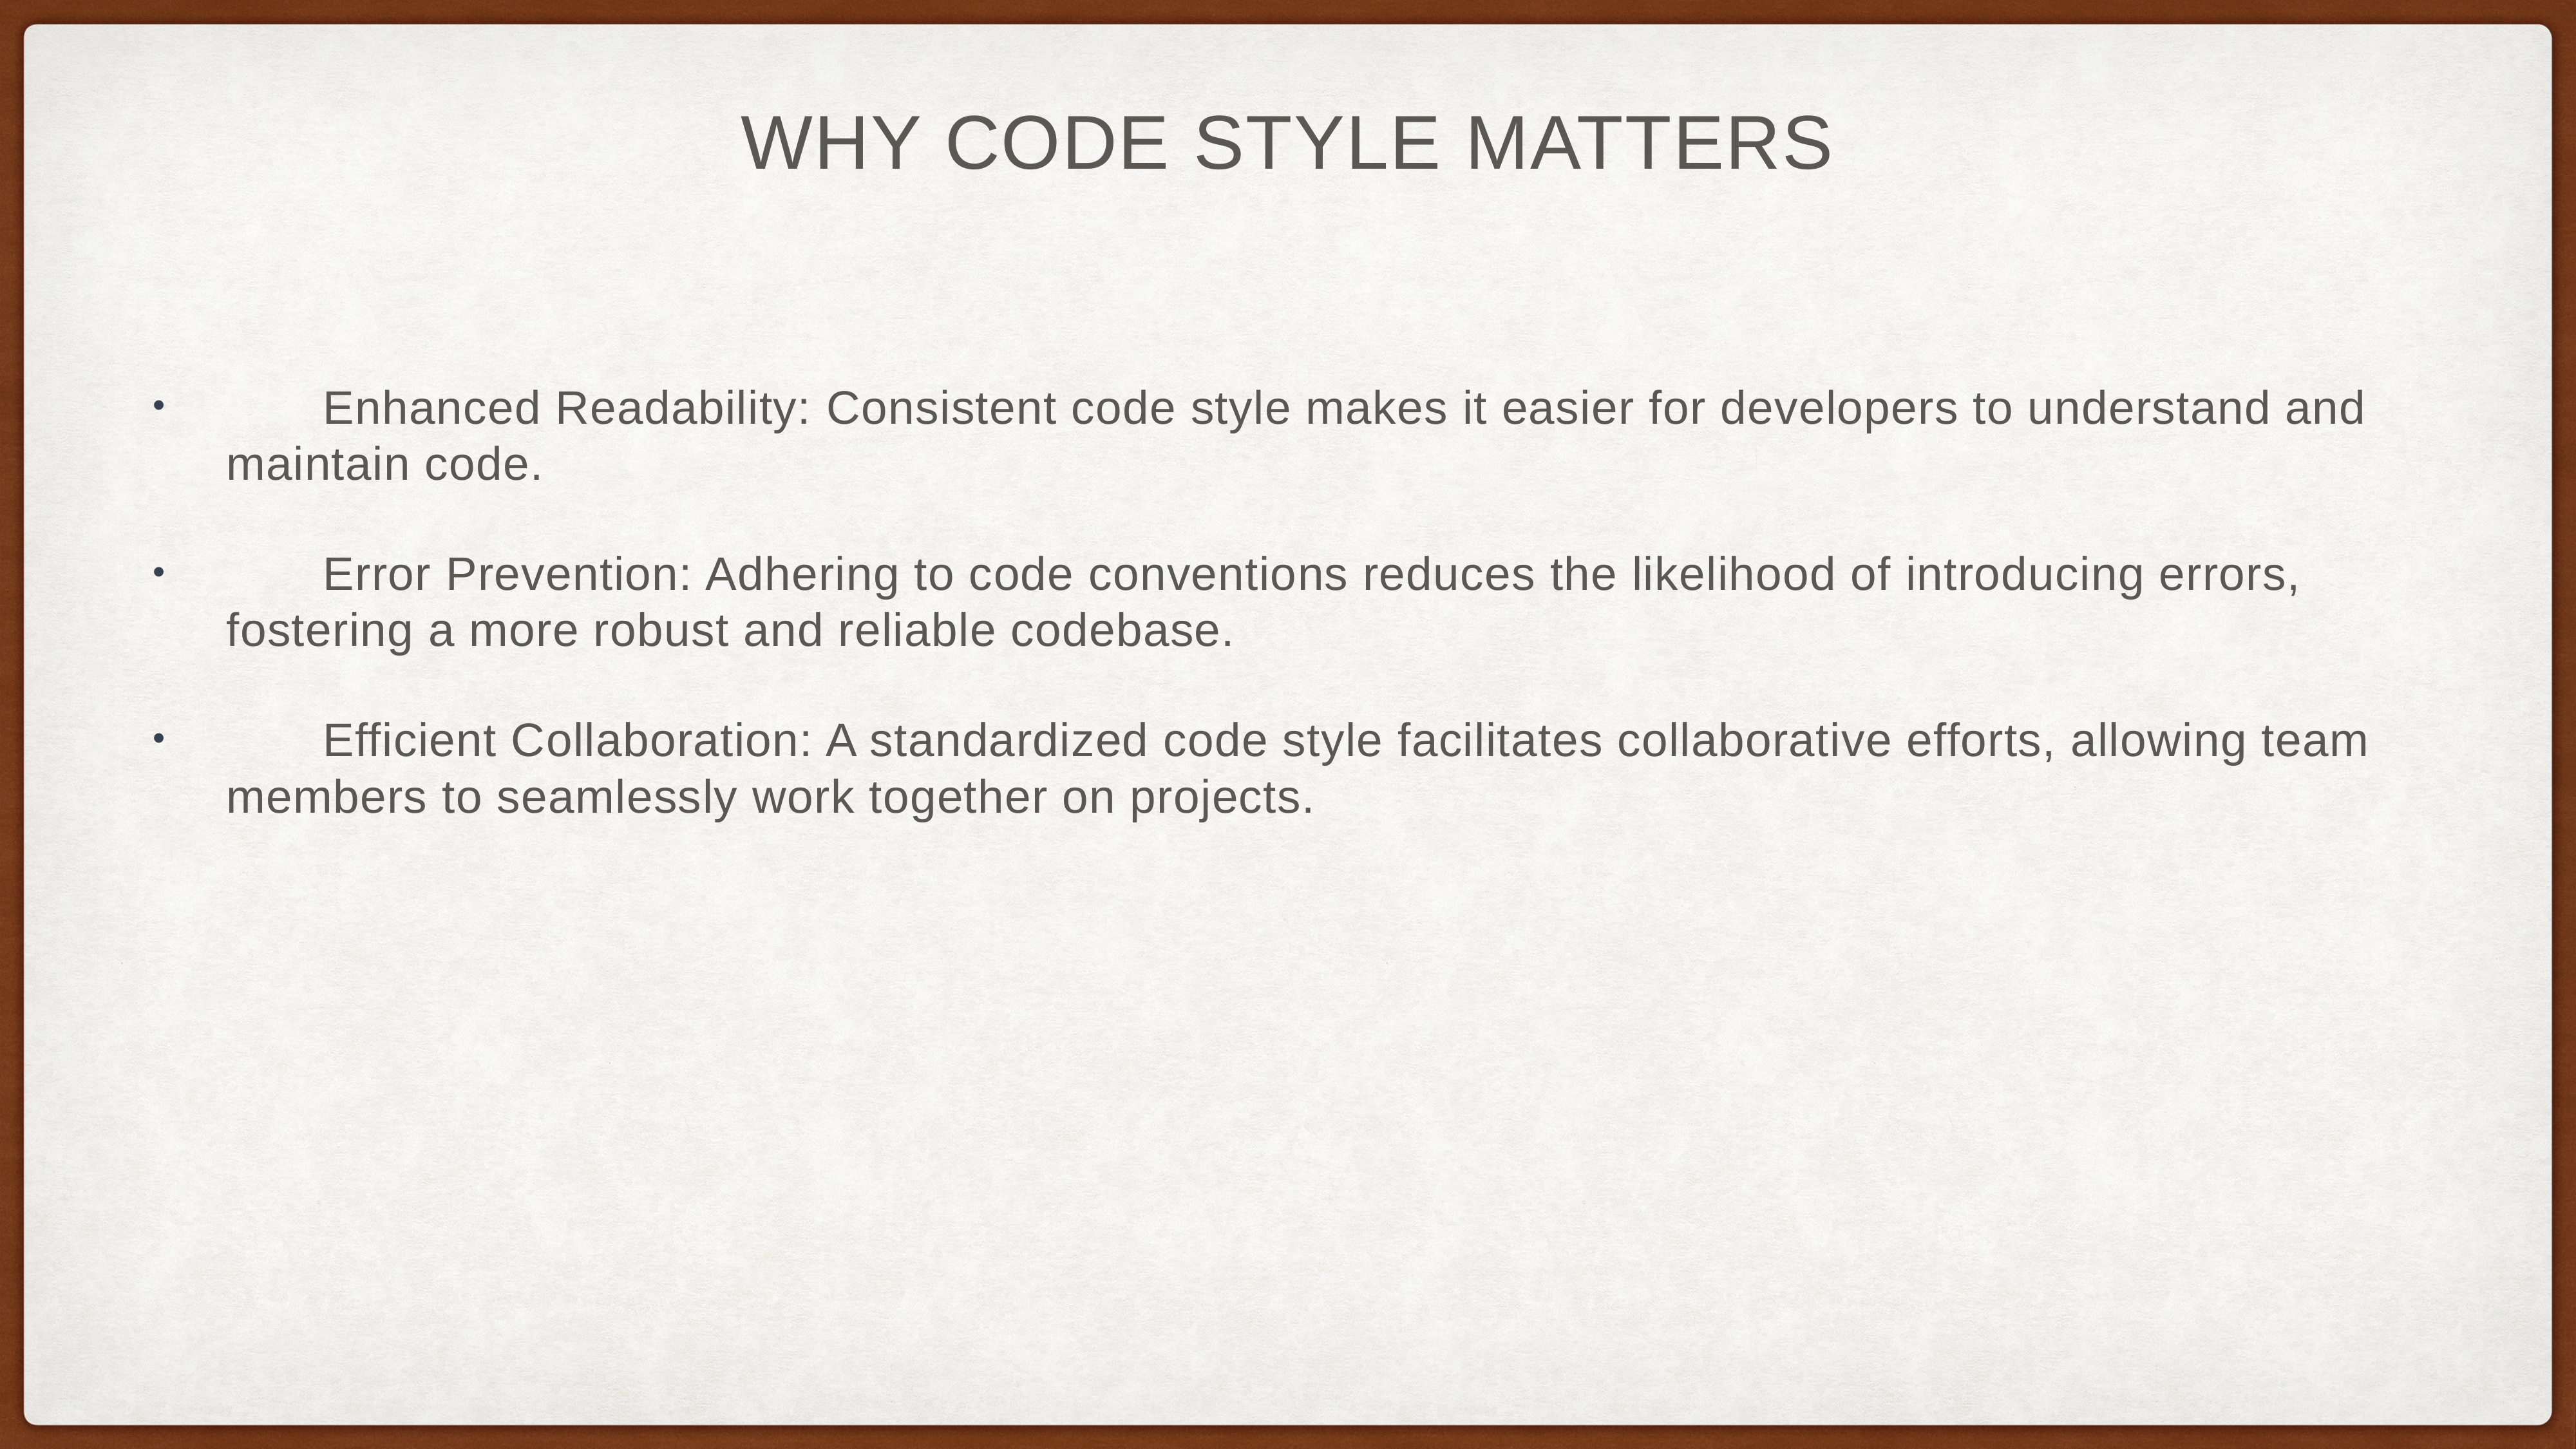

# Why code style matters
	Enhanced Readability: Consistent code style makes it easier for developers to understand and maintain code.
	Error Prevention: Adhering to code conventions reduces the likelihood of introducing errors, fostering a more robust and reliable codebase.
	Efficient Collaboration: A standardized code style facilitates collaborative efforts, allowing team members to seamlessly work together on projects.